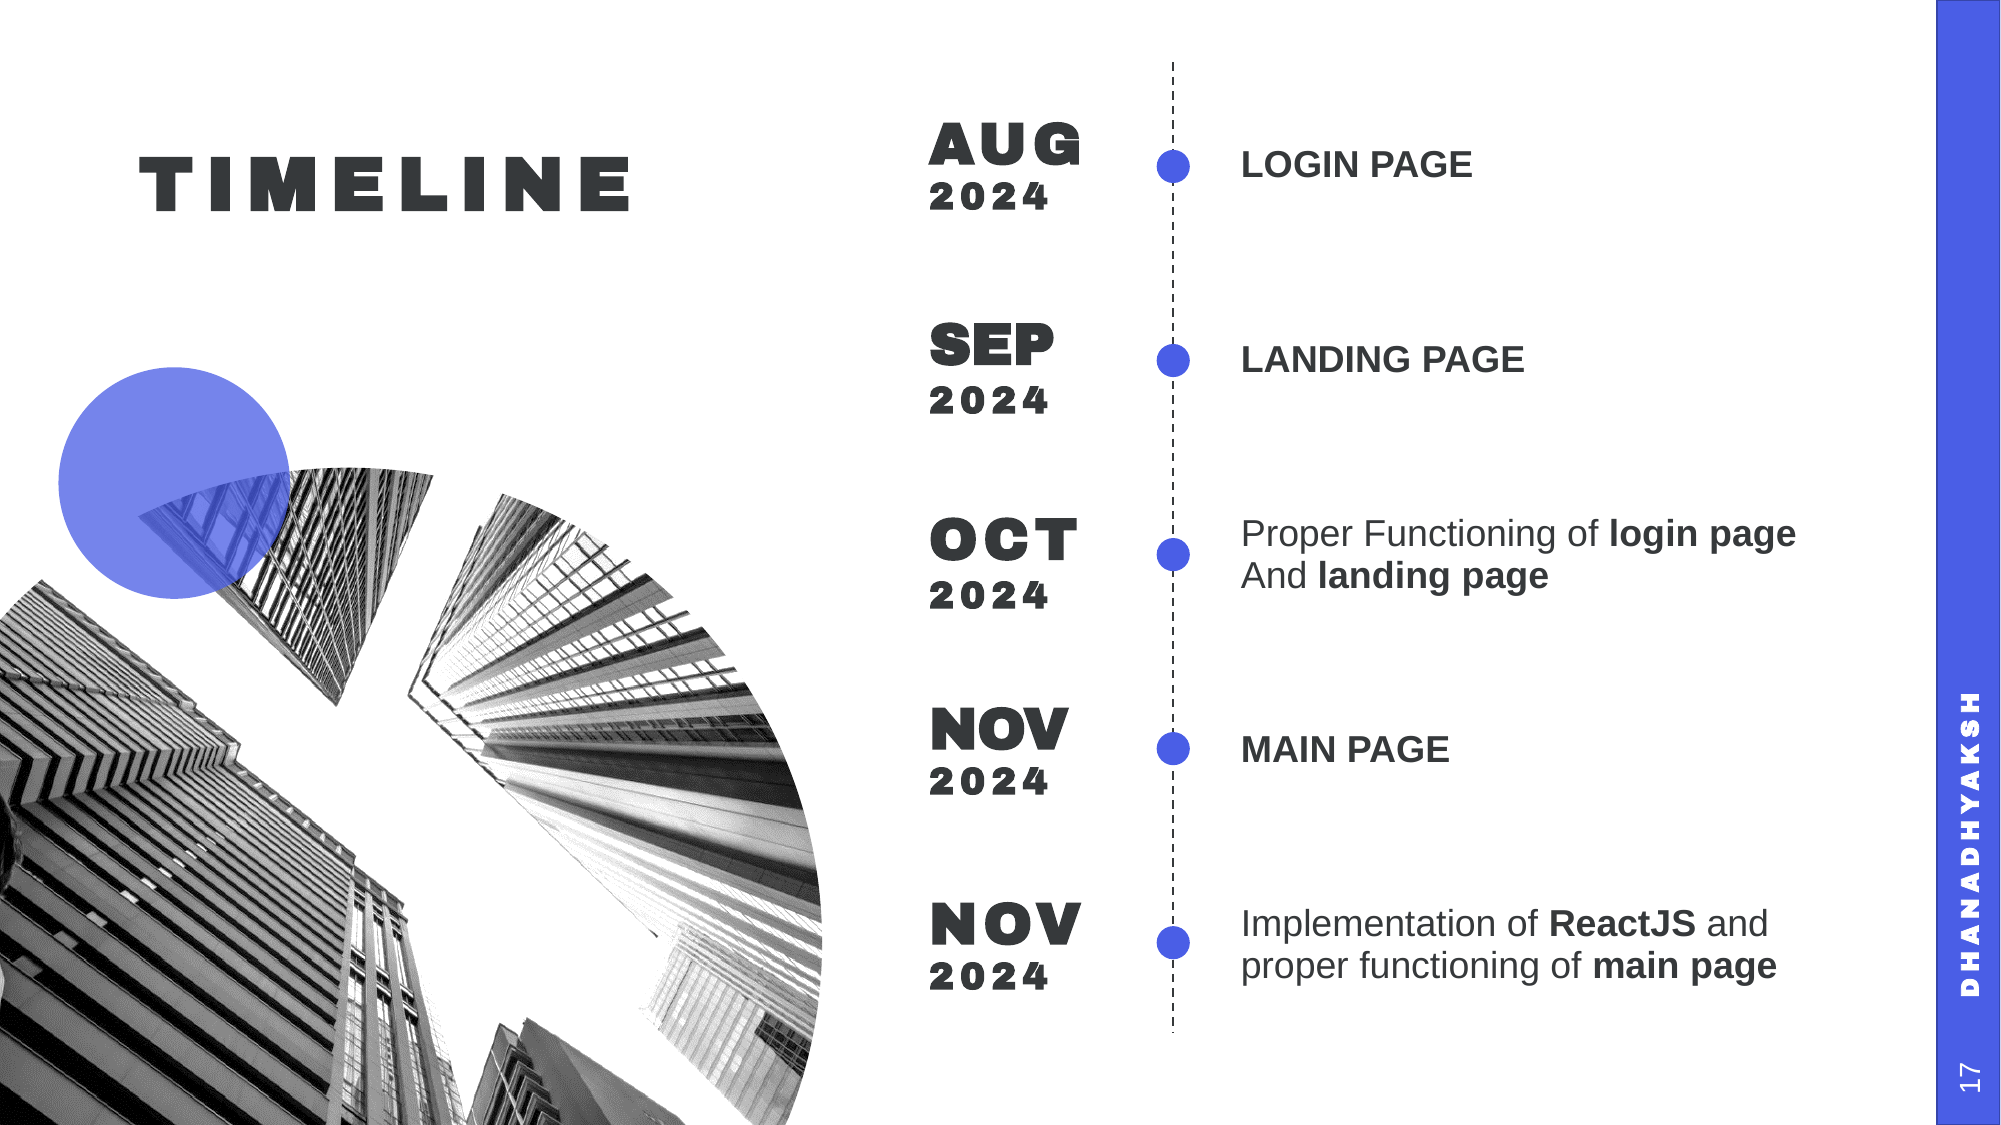

| AUG 2024 | LOGIN PAGE |
| --- | --- |
| SEP 2024 | LANDING PAGE |
| OCT 2024 | Proper Functioning of login page And landing page |
| NOV 2024 | MAIN PAGE |
| NOV 2024 | Implementation of ReactJS and proper functioning of main page |
# TIMELINE

dhanadhyaksh

17